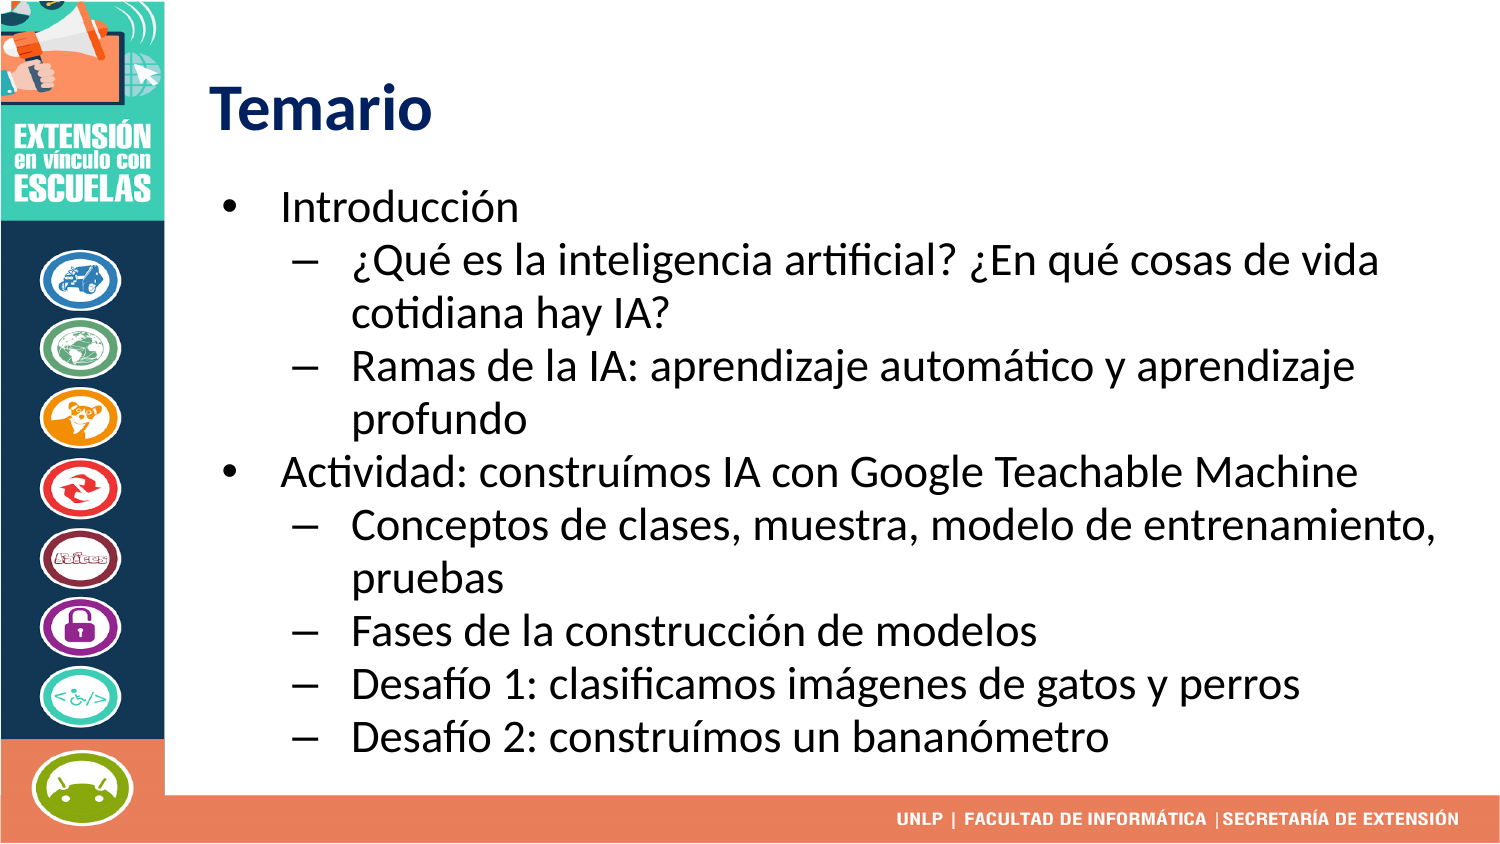

# Temario
Introducción
¿Qué es la inteligencia artificial? ¿En qué cosas de vida cotidiana hay IA?
Ramas de la IA: aprendizaje automático y aprendizaje profundo
Actividad: construímos IA con Google Teachable Machine
Conceptos de clases, muestra, modelo de entrenamiento, pruebas
Fases de la construcción de modelos
Desafío 1: clasificamos imágenes de gatos y perros
Desafío 2: construímos un bananómetro